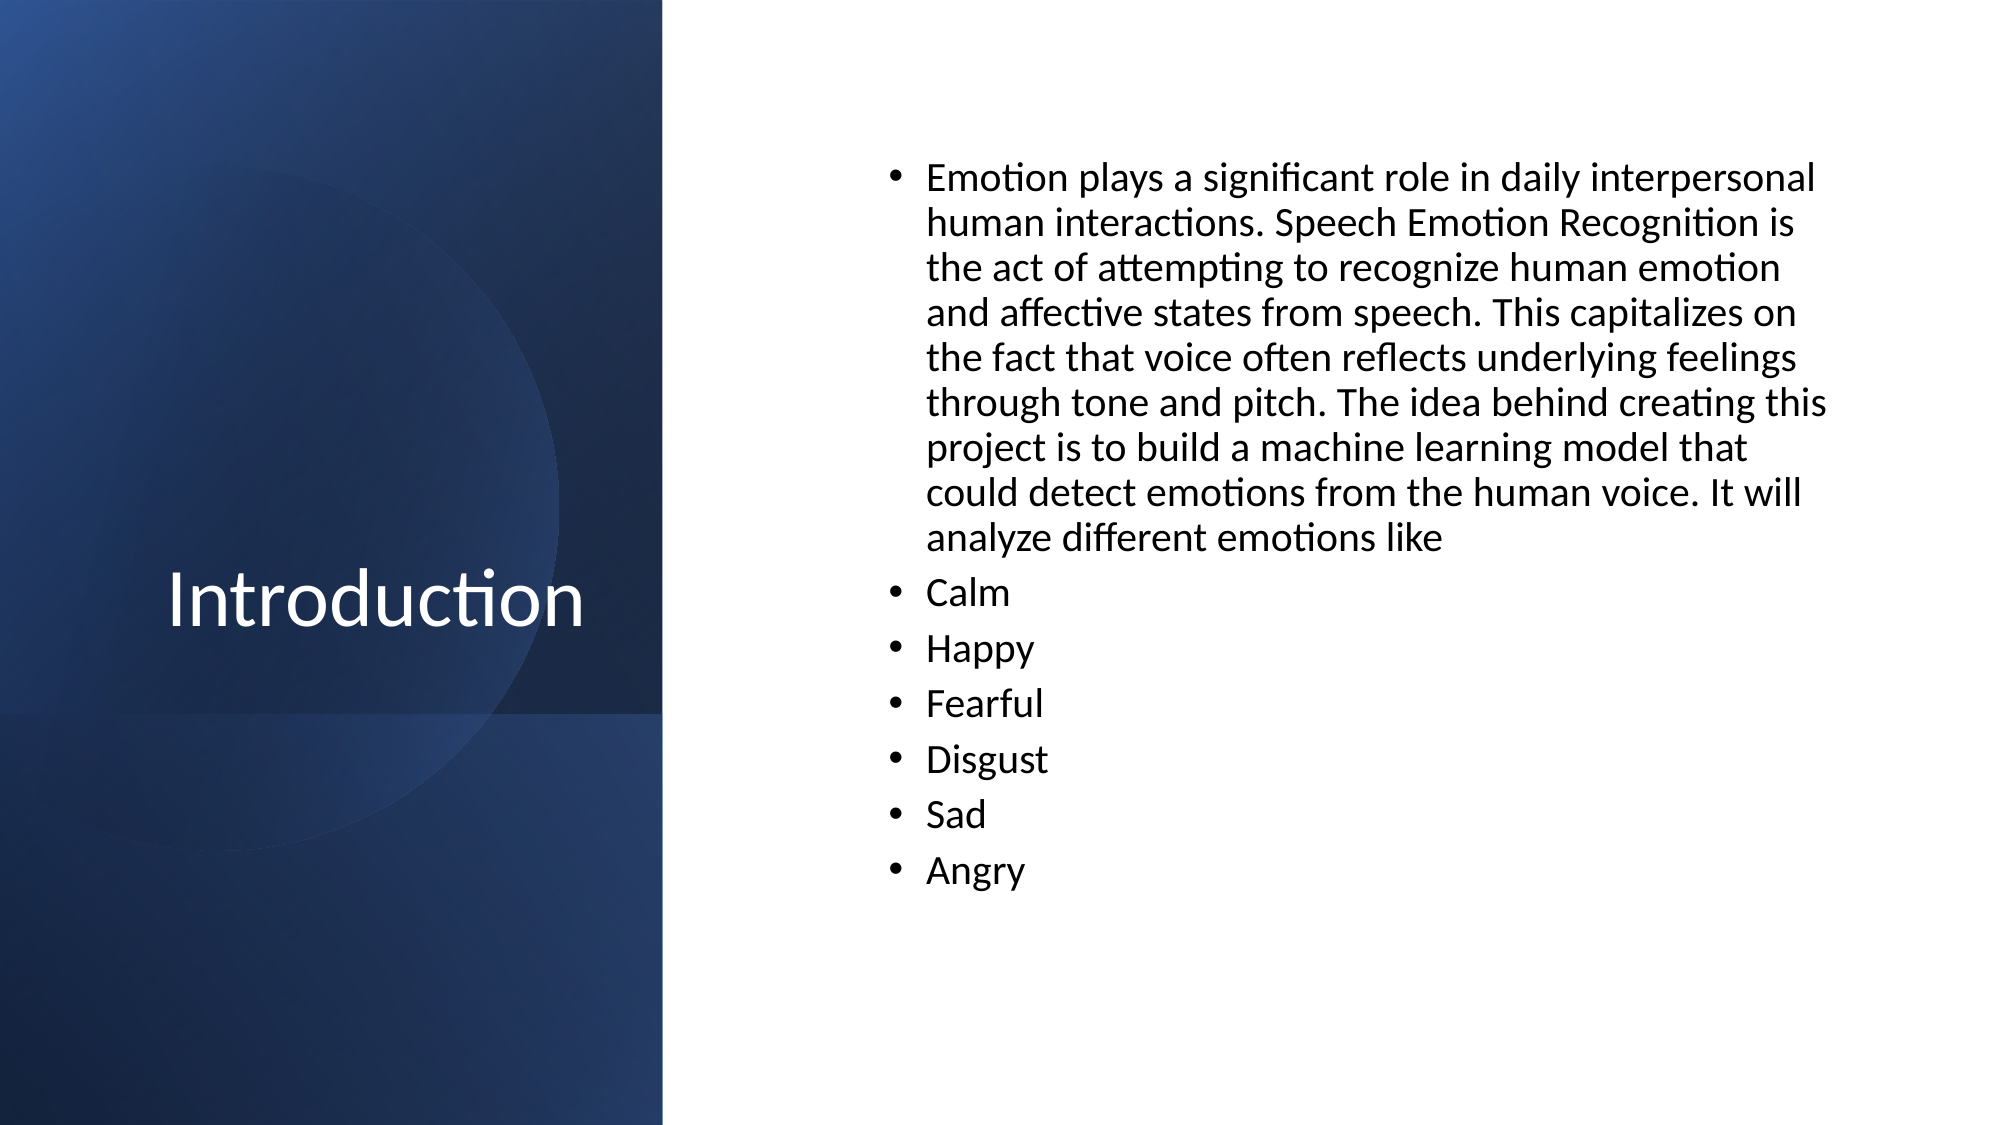

# Introduction
Emotion plays a significant role in daily interpersonal human interactions. Speech Emotion Recognition is the act of attempting to recognize human emotion and affective states from speech. This capitalizes on the fact that voice often reflects underlying feelings through tone and pitch. The idea behind creating this project is to build a machine learning model that could detect emotions from the human voice. It will analyze different emotions like
Calm
Happy
Fearful
Disgust
Sad
Angry